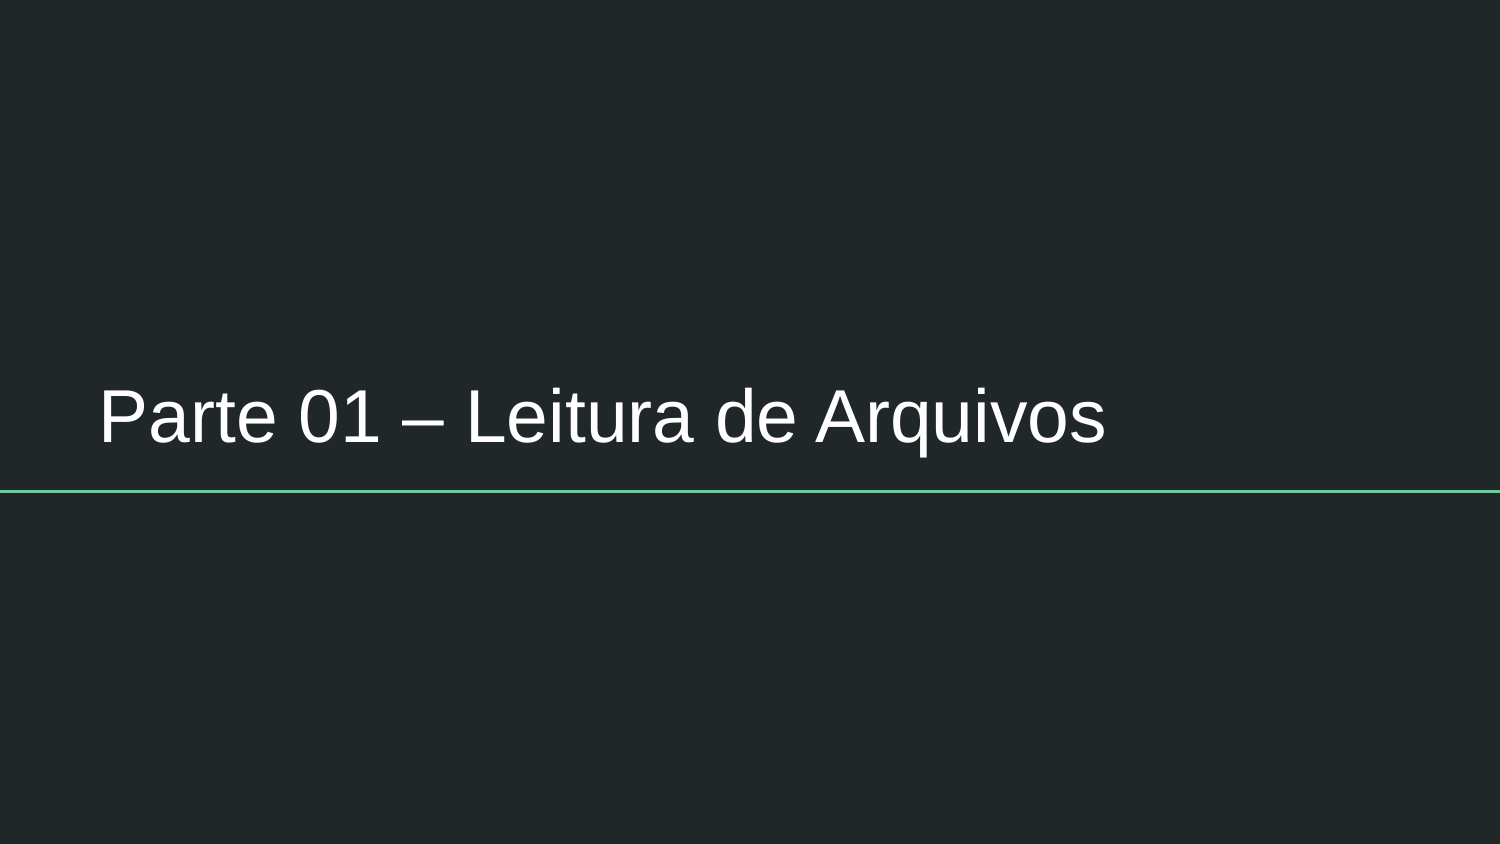

# Parte 01 – Leitura de Arquivos